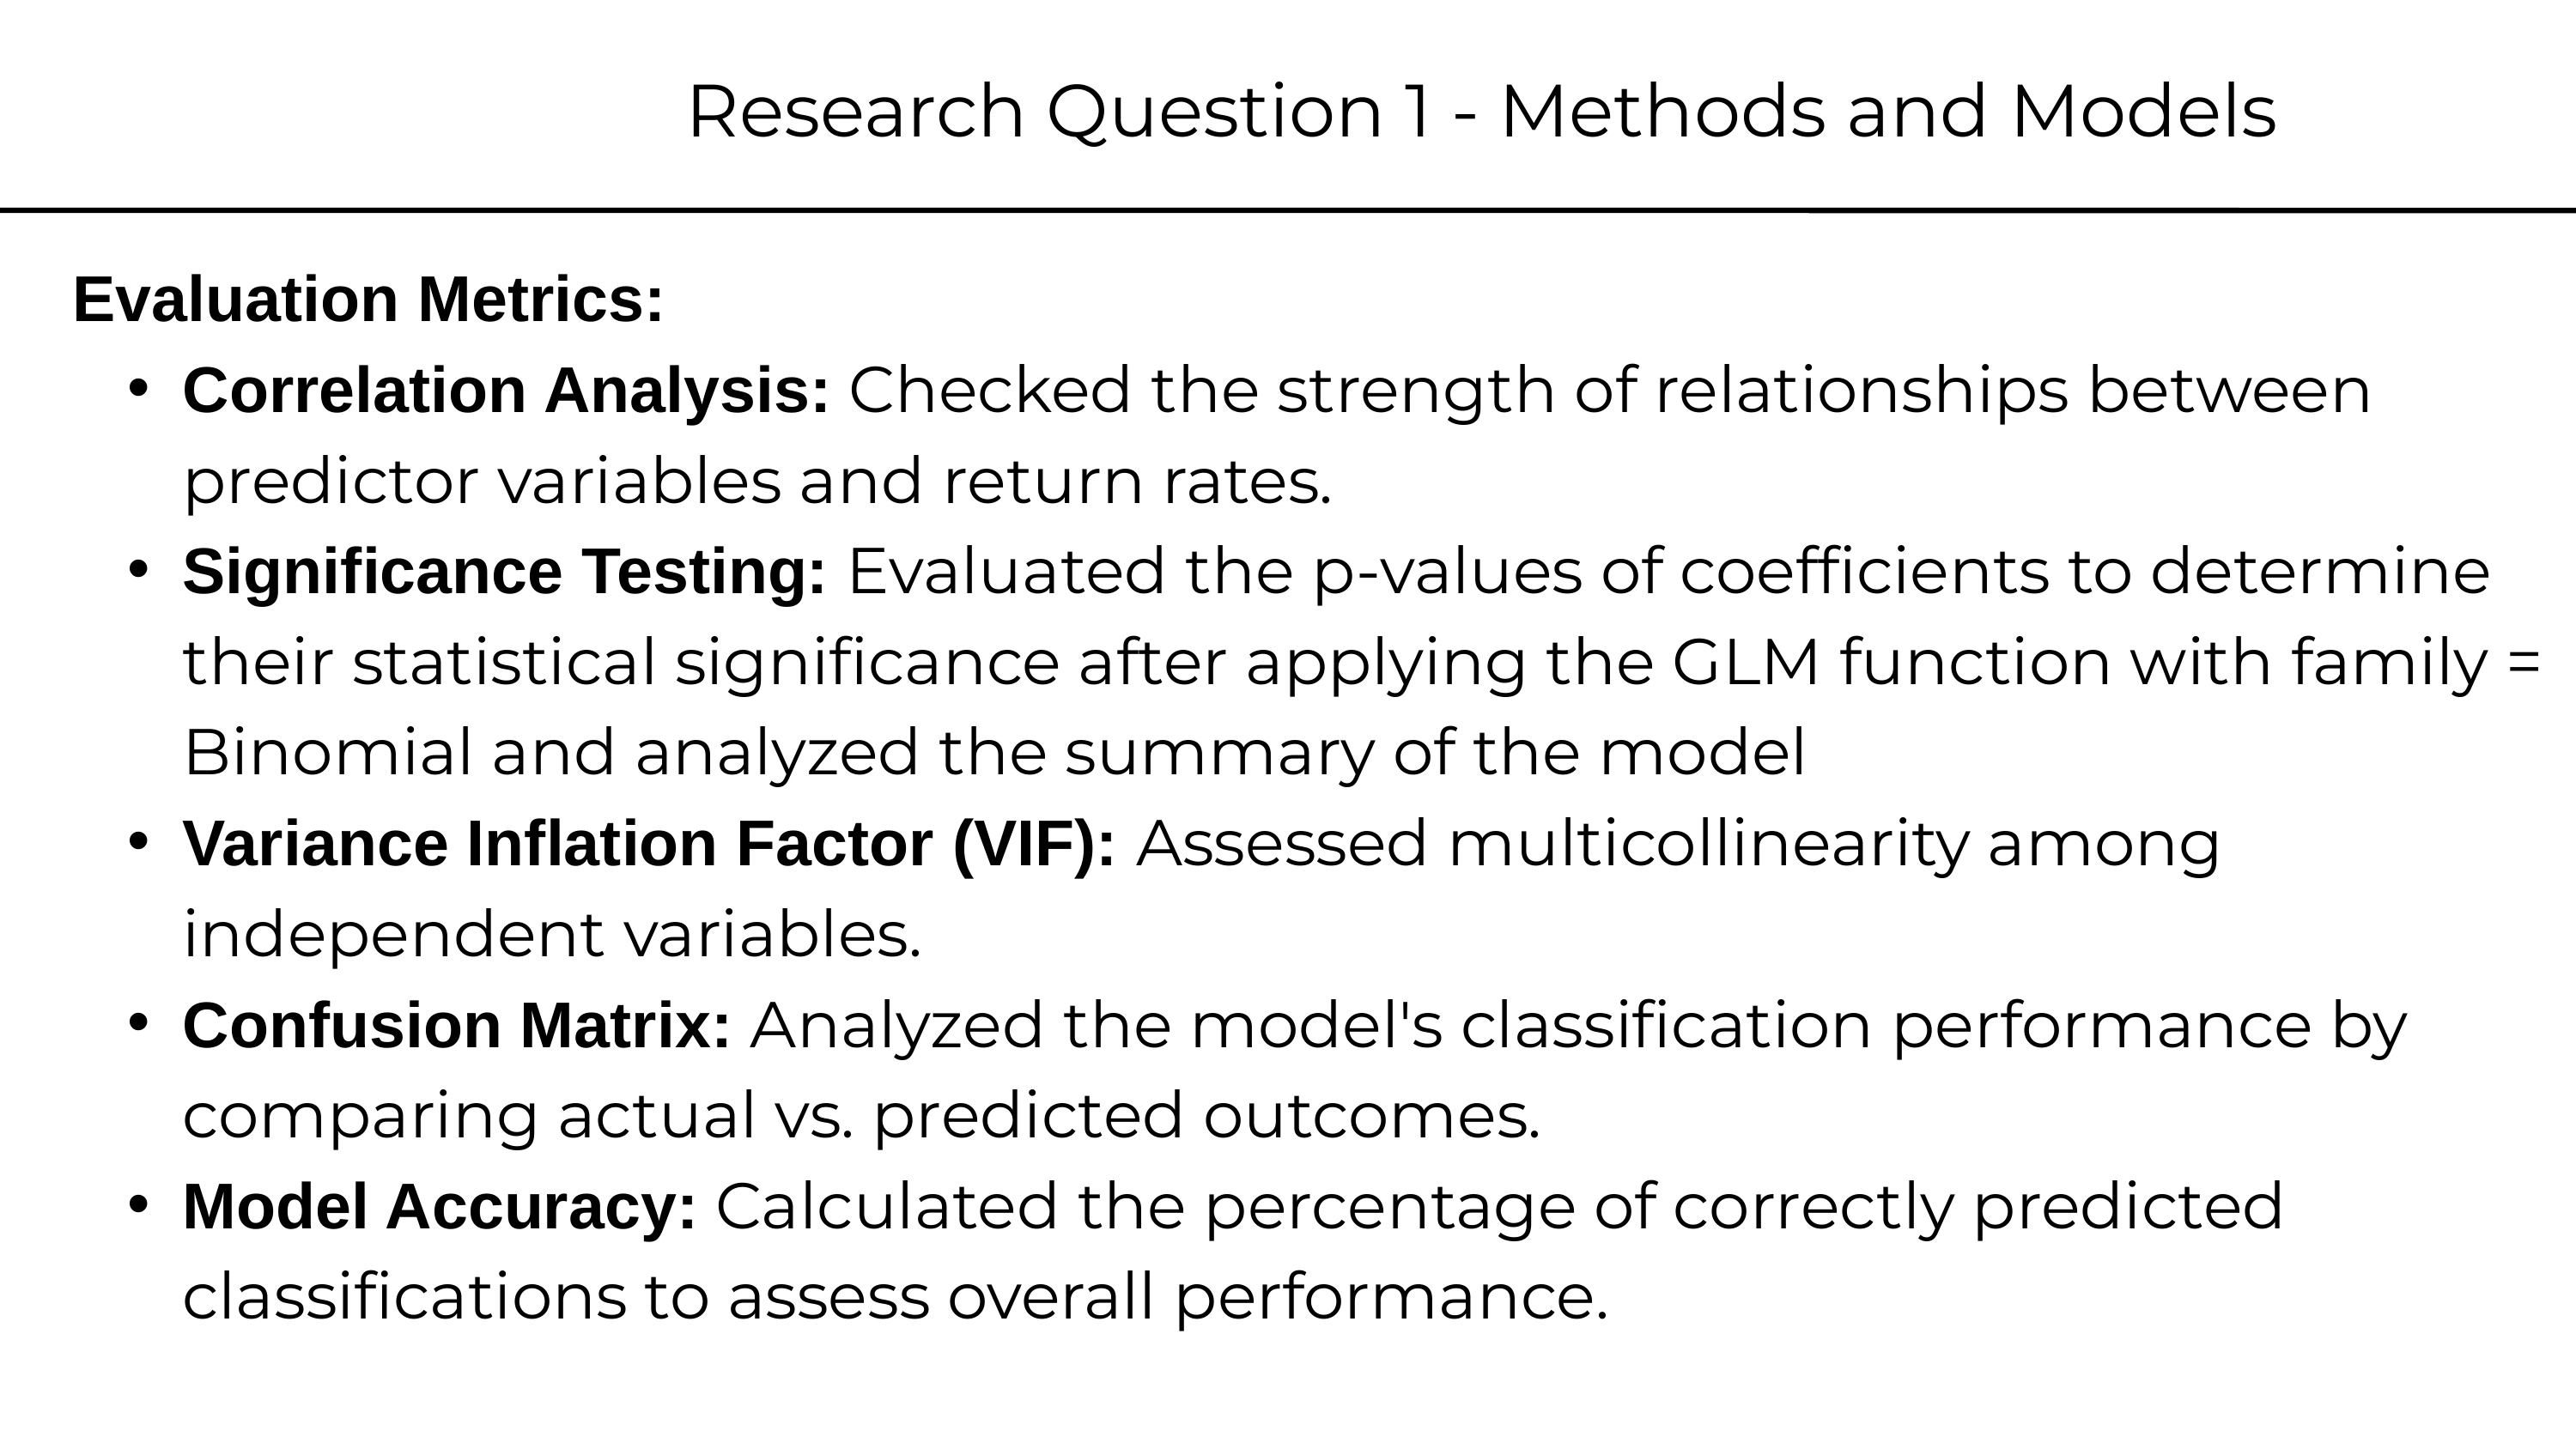

Research Question 1 - Methods and Models

Evaluation Metrics:
Correlation Analysis: Checked the strength of relationships between predictor variables and return rates.
Significance Testing: Evaluated the p-values of coefficients to determine their statistical significance after applying the GLM function with family = Binomial and analyzed the summary of the model
Variance Inflation Factor (VIF): Assessed multicollinearity among independent variables.
Confusion Matrix: Analyzed the model's classification performance by comparing actual vs. predicted outcomes.
Model Accuracy: Calculated the percentage of correctly predicted classifications to assess overall performance.